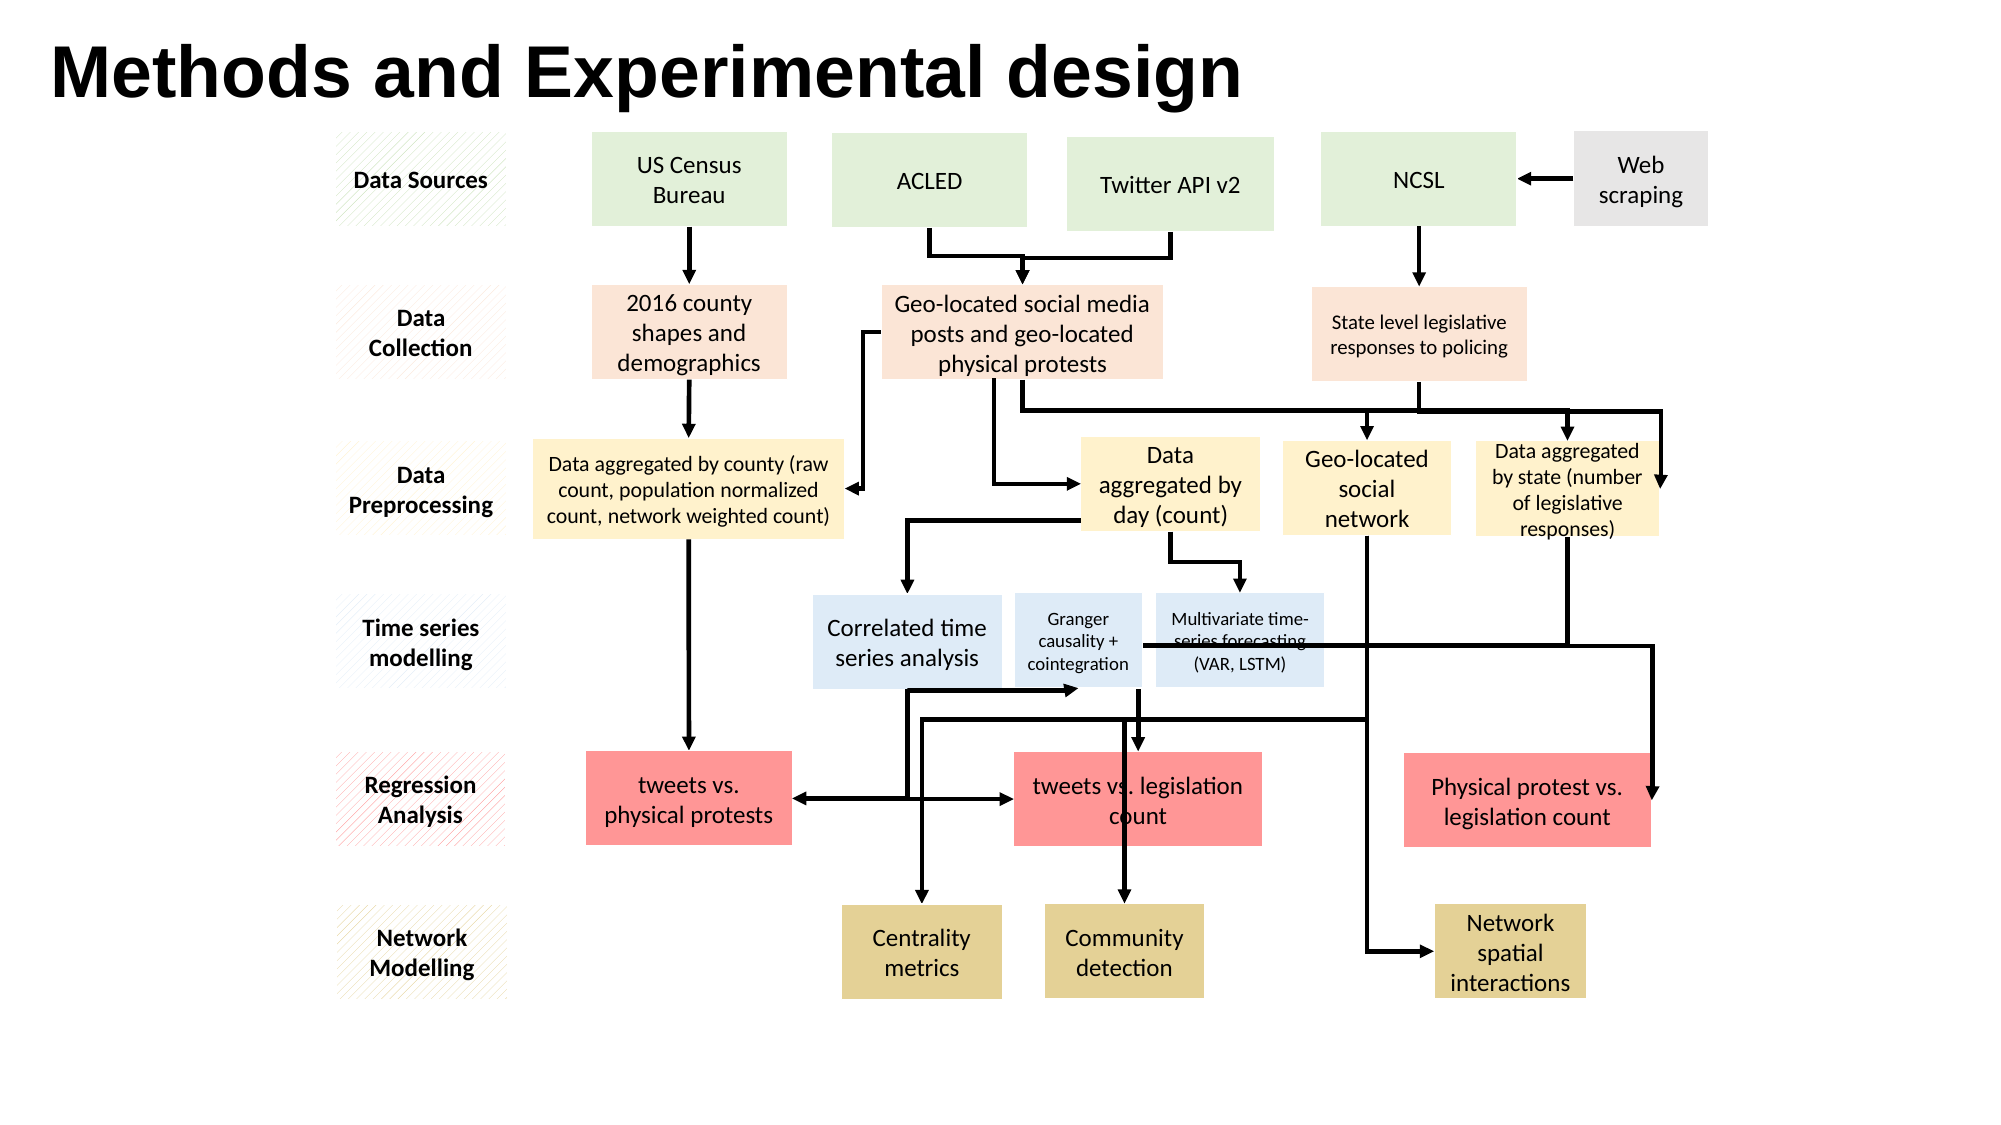

Methods and Experimental design

Web scraping
NCSL
US Census Bureau
Data Sources
ACLED
Twitter API v2
Data Collection
2016 county shapes and demographics
Geo-located social media posts and geo-located physical protests
State level legislative responses to policing
Data aggregated by day (count)
Data aggregated by county (raw count, population normalized count, network weighted count)
Geo-located social network
Data Preprocessing
Data aggregated by state (number of legislative responses)
Granger causality + cointegration
Multivariate time-series forecasting (VAR, LSTM)
Time series modelling
Correlated time series analysis

tweets vs. physical protests
Regression Analysis
tweets vs. legislation count
Physical protest vs. legislation count
Community detection
Network spatial interactions
Centrality metrics
Network Modelling